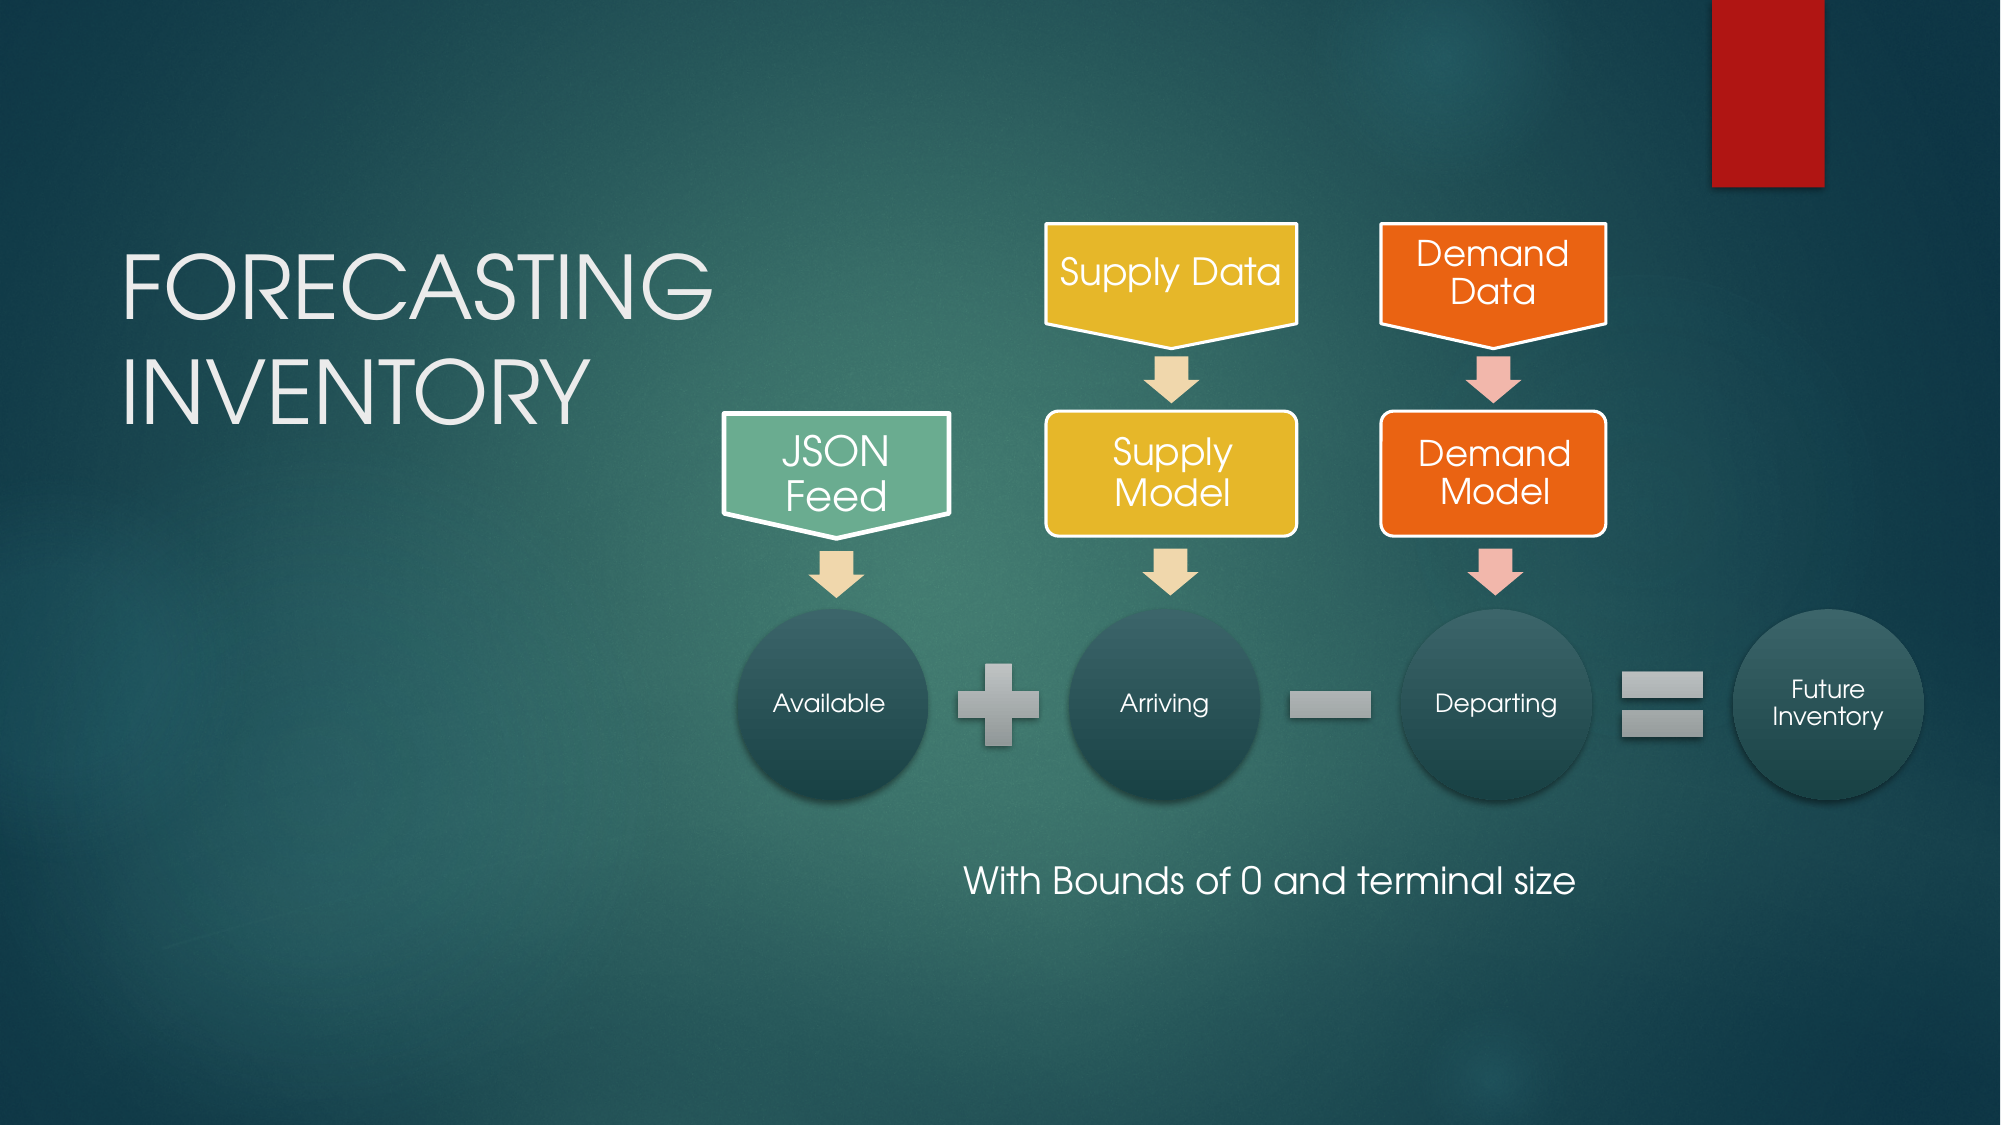

Supply Data

Supply Model
Demand Data

Demand Model
FORECASTING INVENTORY
Available

Arriving

Departing

Future Inventory

JSON Feed

With Bounds of 0 and terminal size